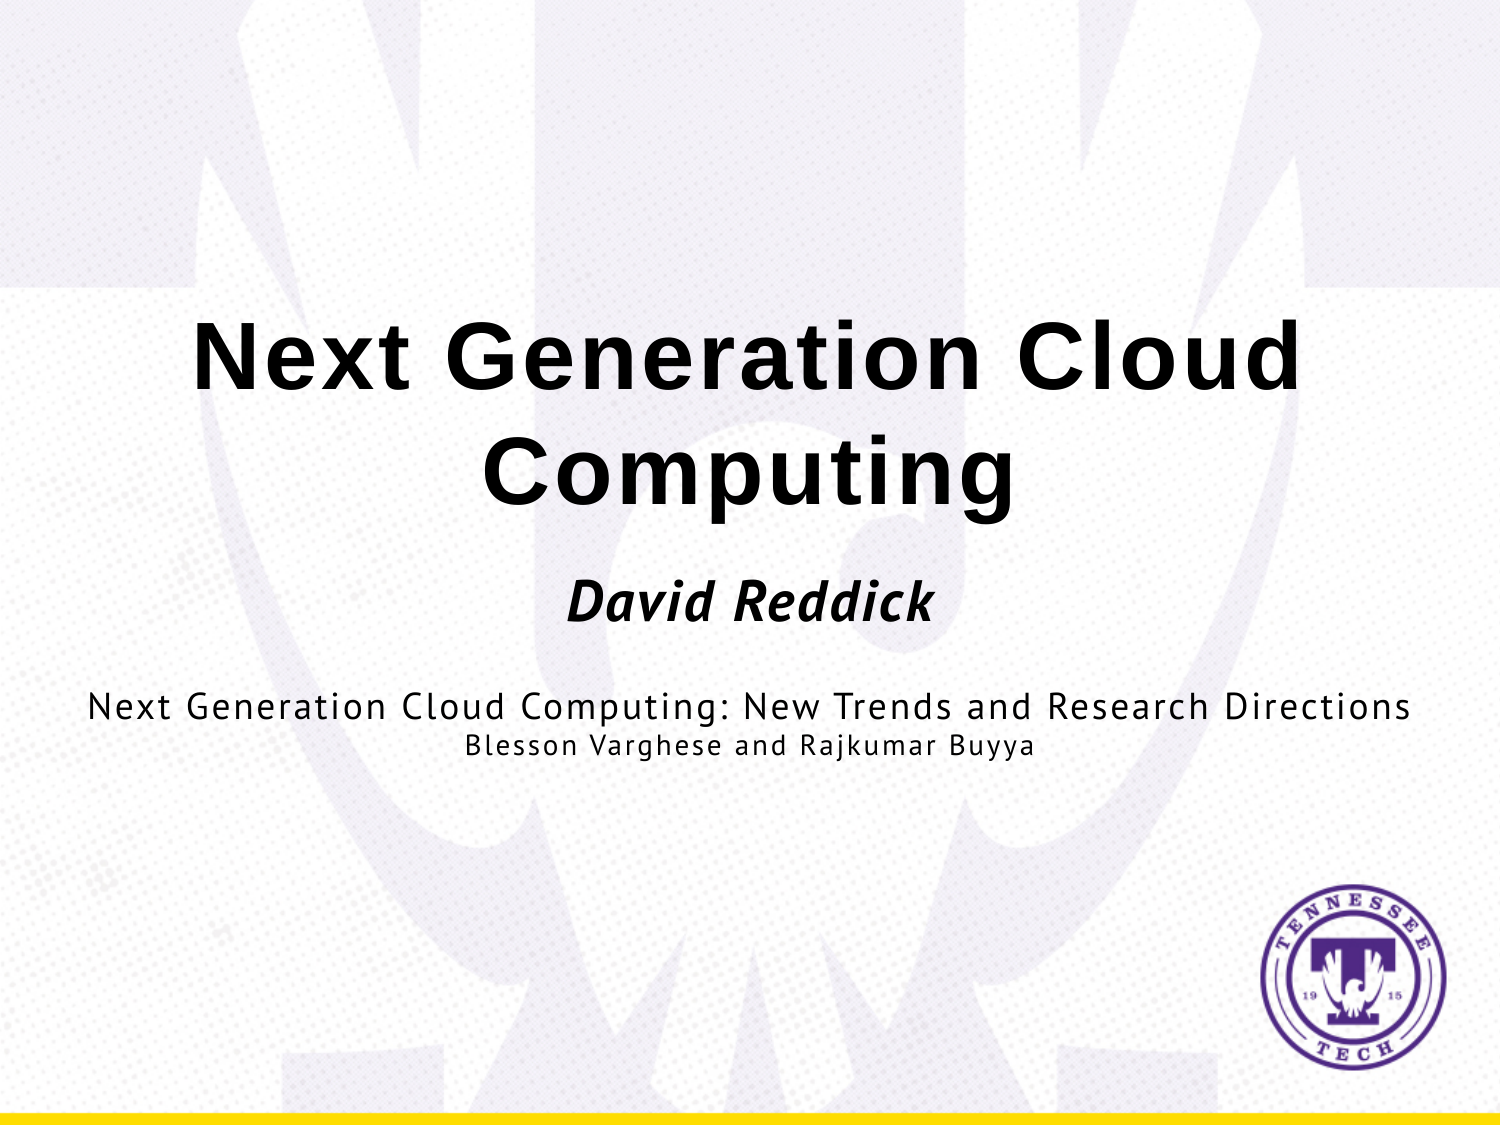

Next Generation Cloud Computing
David Reddick
Next Generation Cloud Computing: New Trends and Research Directions
Blesson Varghese and Rajkumar Buyya